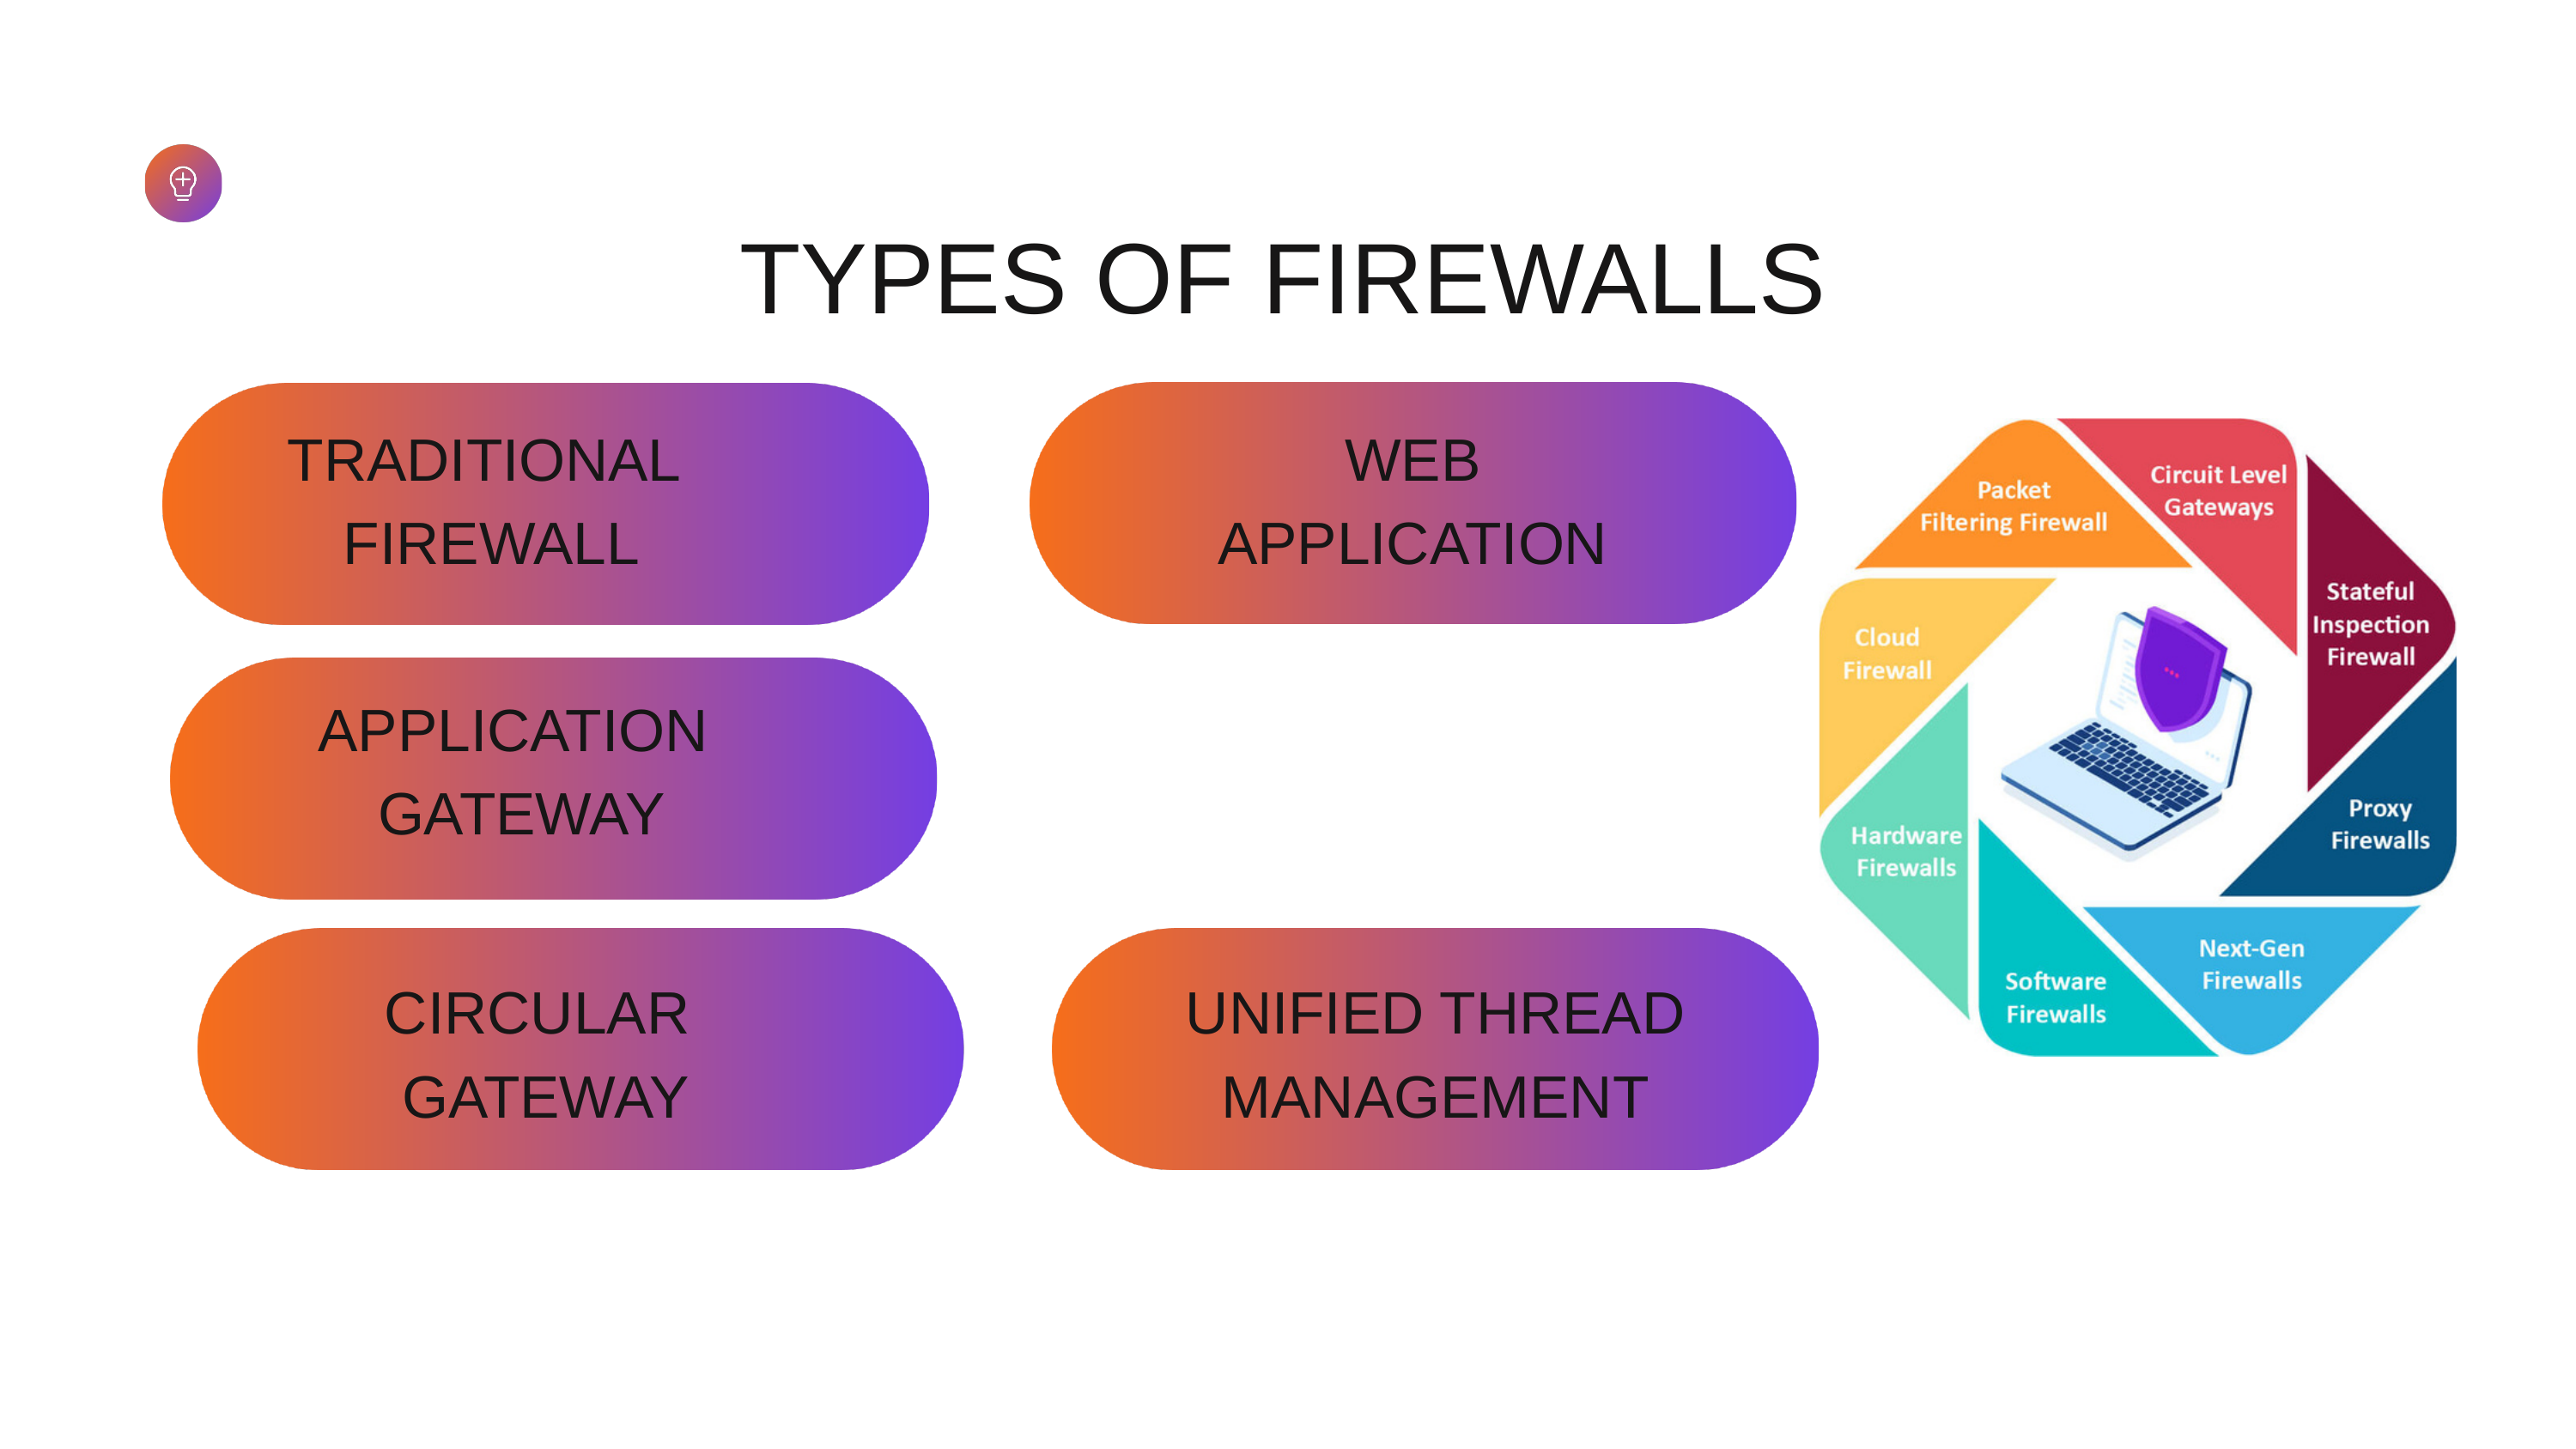

TYPES OF FIREWALLS

TRADITIONAL
FIREWALL
WEB
APPLICATION

APPLICATION
GATEWAY

CIRCULAR
GATEWAY
UNIFIED THREAD
MANAGEMENT